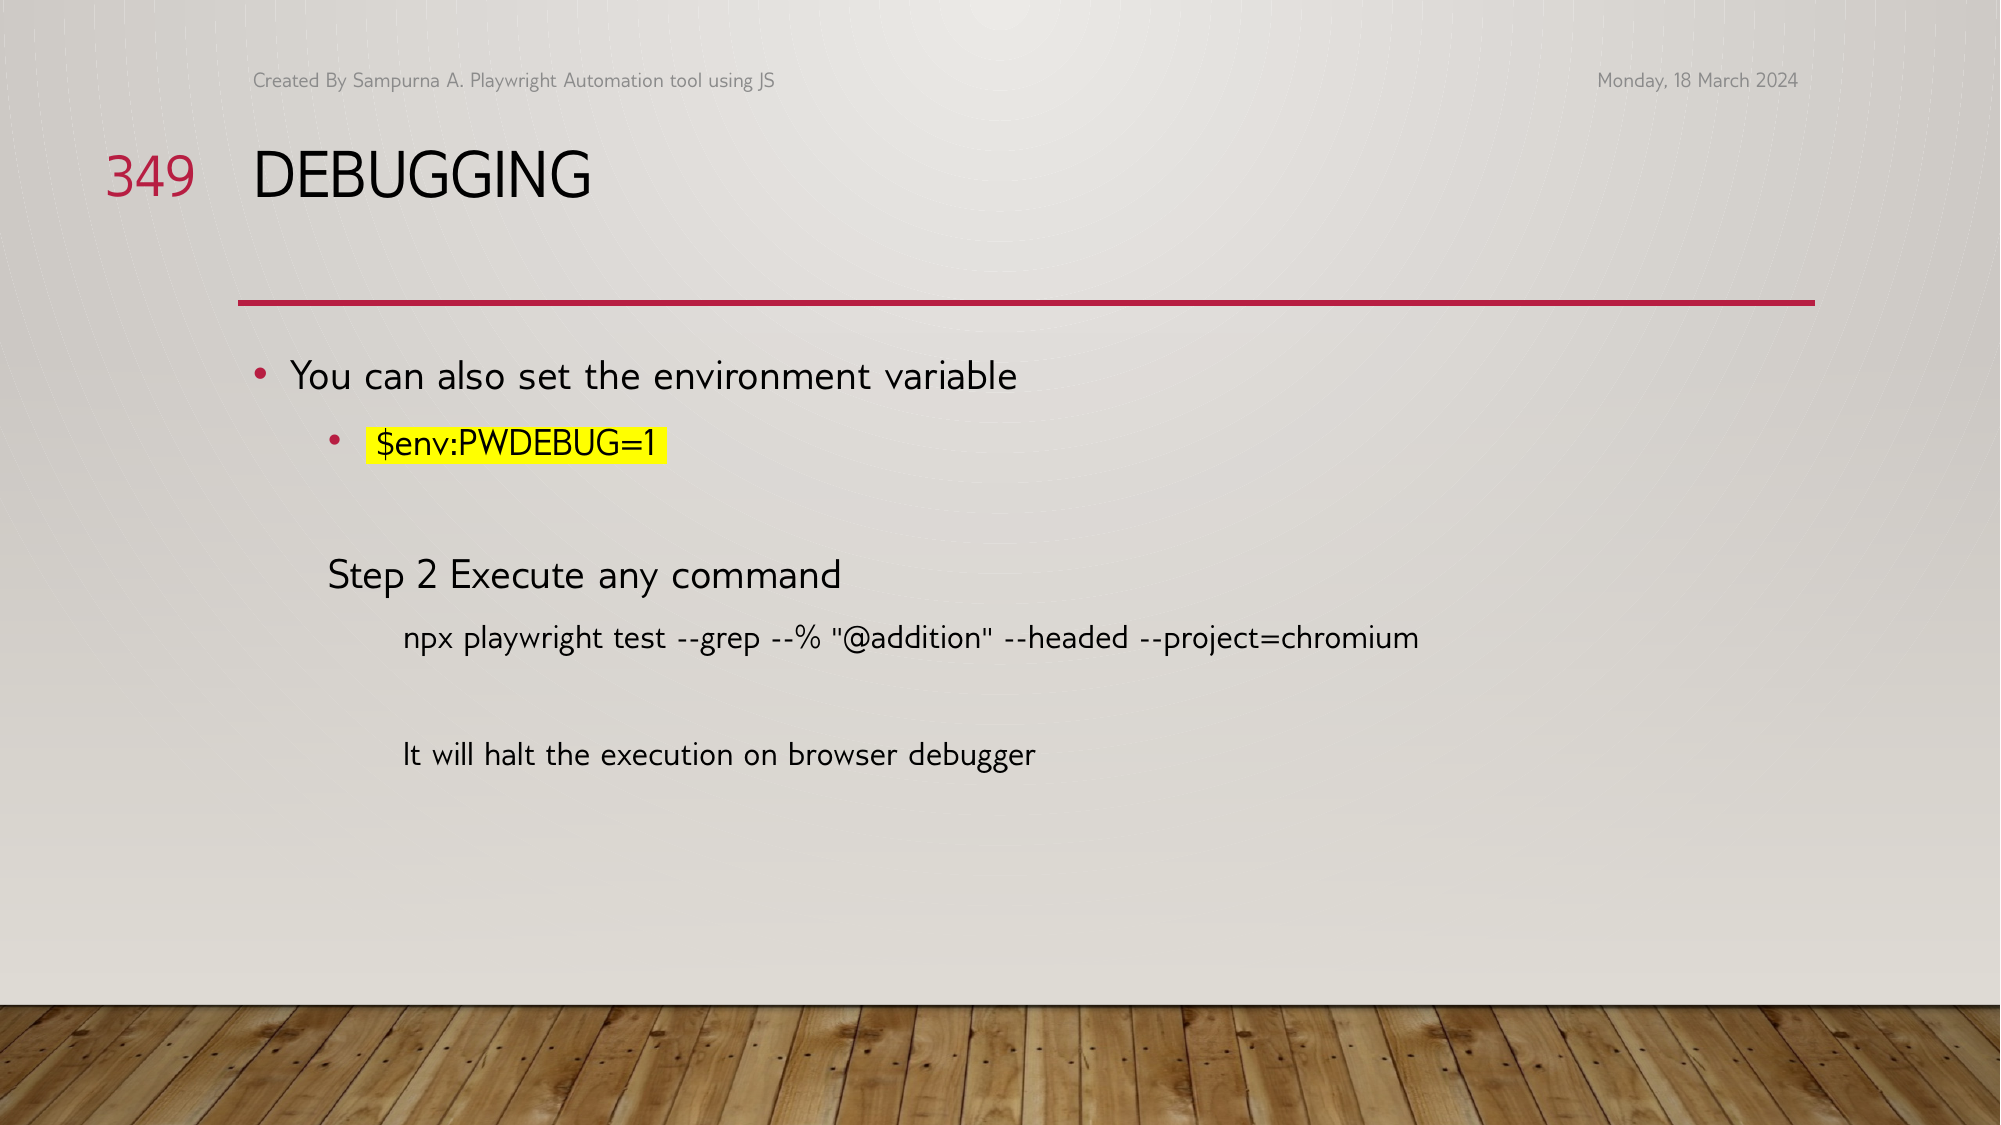

Created By Sampurna A. Playwright Automation tool using JS
Monday, 18 March 2024
349
# Debugging
You can also set the environment variable
 $env:PWDEBUG=1

Step 2 Execute any command
npx playwright test --grep --% "@addition" --headed --project=chromium

It will halt the execution on browser debugger